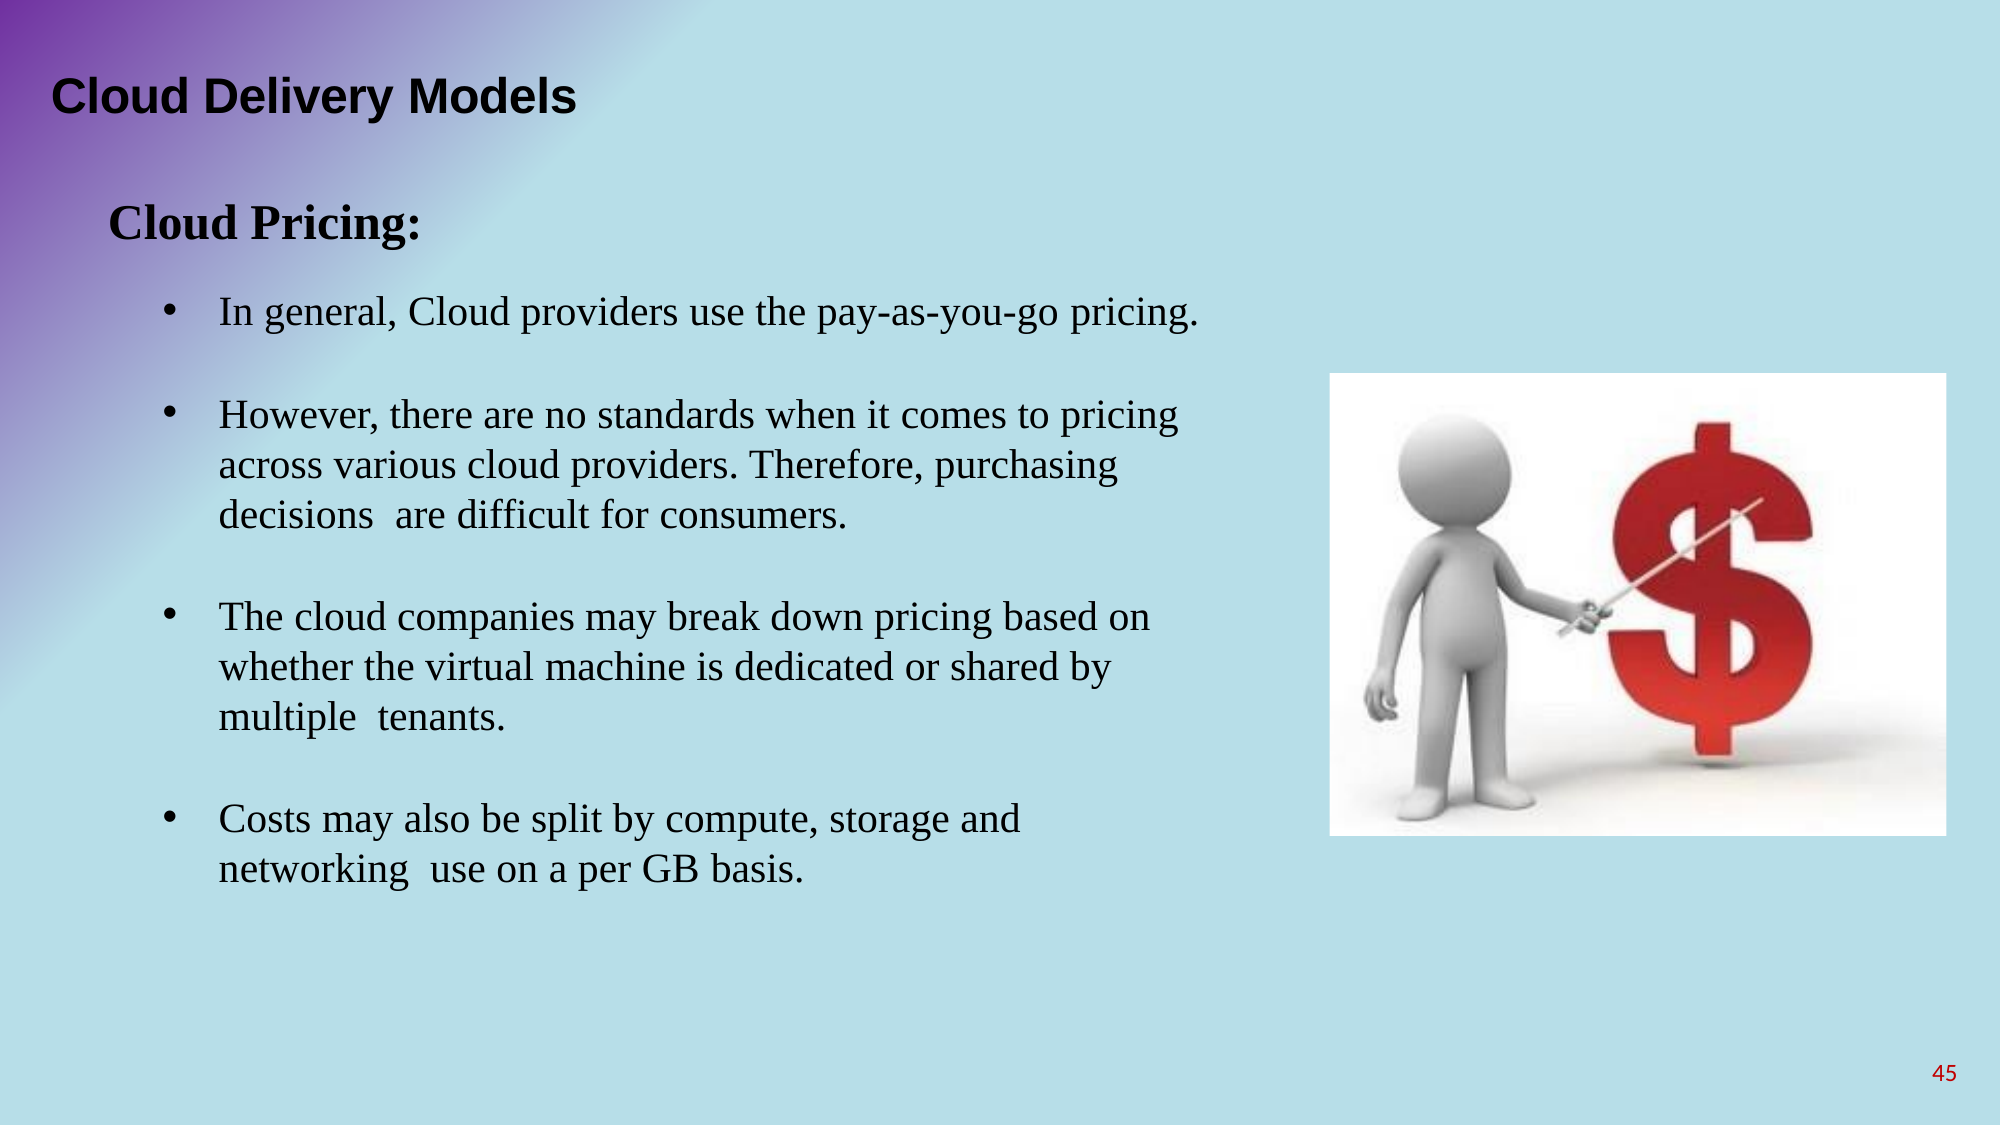

# Cloud Delivery Models
Cloud Pricing:
In general, Cloud providers use the pay-as-you-go pricing.

However, there are no standards when it comes to pricing  across various cloud providers. Therefore, purchasing decisions  are difficult for consumers.

The cloud companies may break down pricing based on  whether the virtual machine is dedicated or shared by multiple  tenants.

Costs may also be split by compute, storage and networking  use on a per GB basis.

45